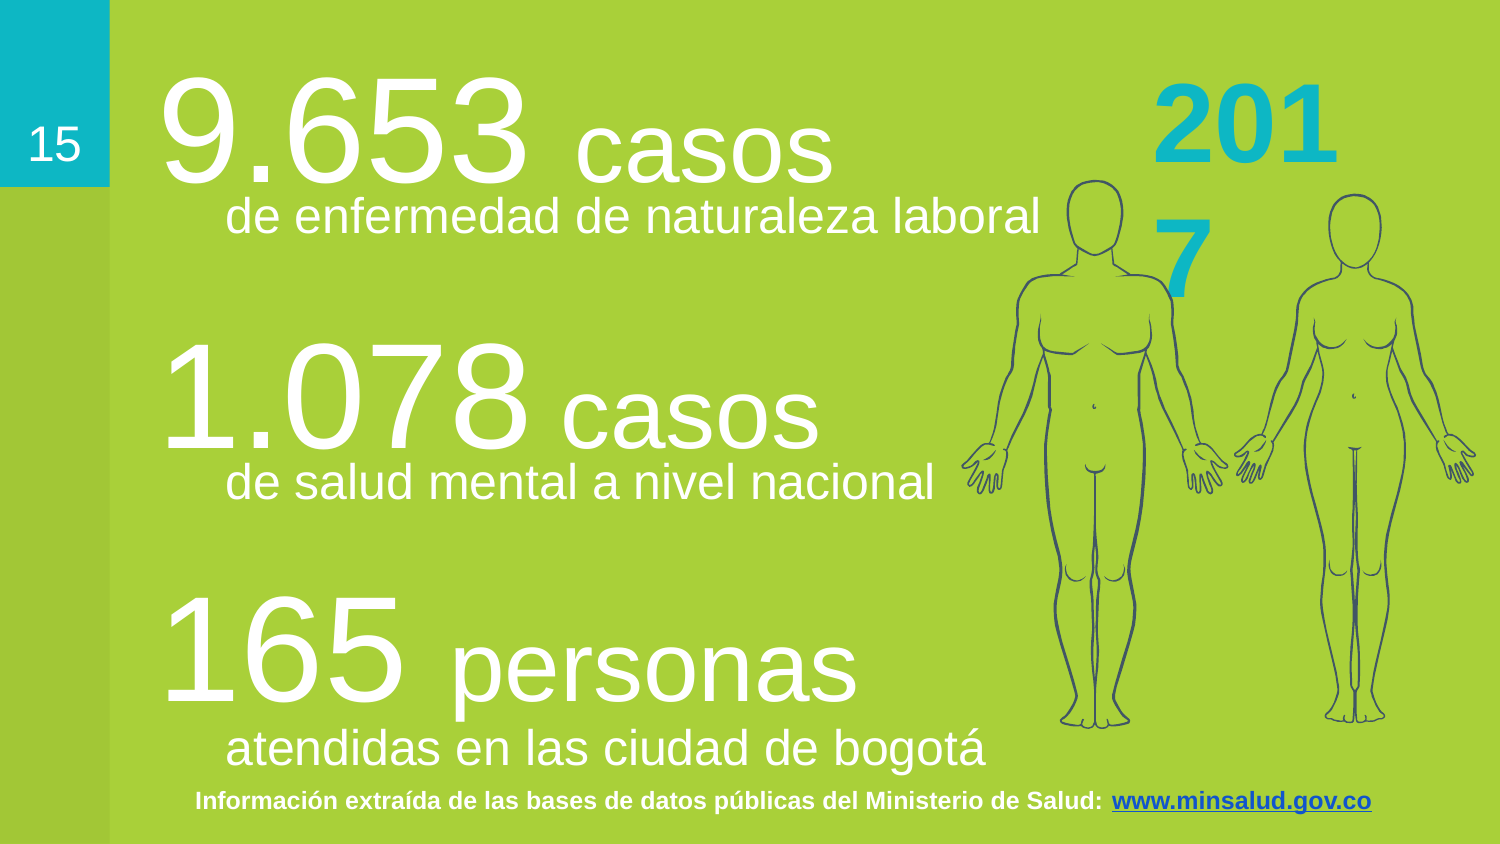

15
2017
9.653 casos
de enfermedad de naturaleza laboral

1.078 casos
de salud mental a nivel nacional
165 personas
atendidas en las ciudad de bogotá
Información extraída de las bases de datos públicas del Ministerio de Salud: www.minsalud.gov.co